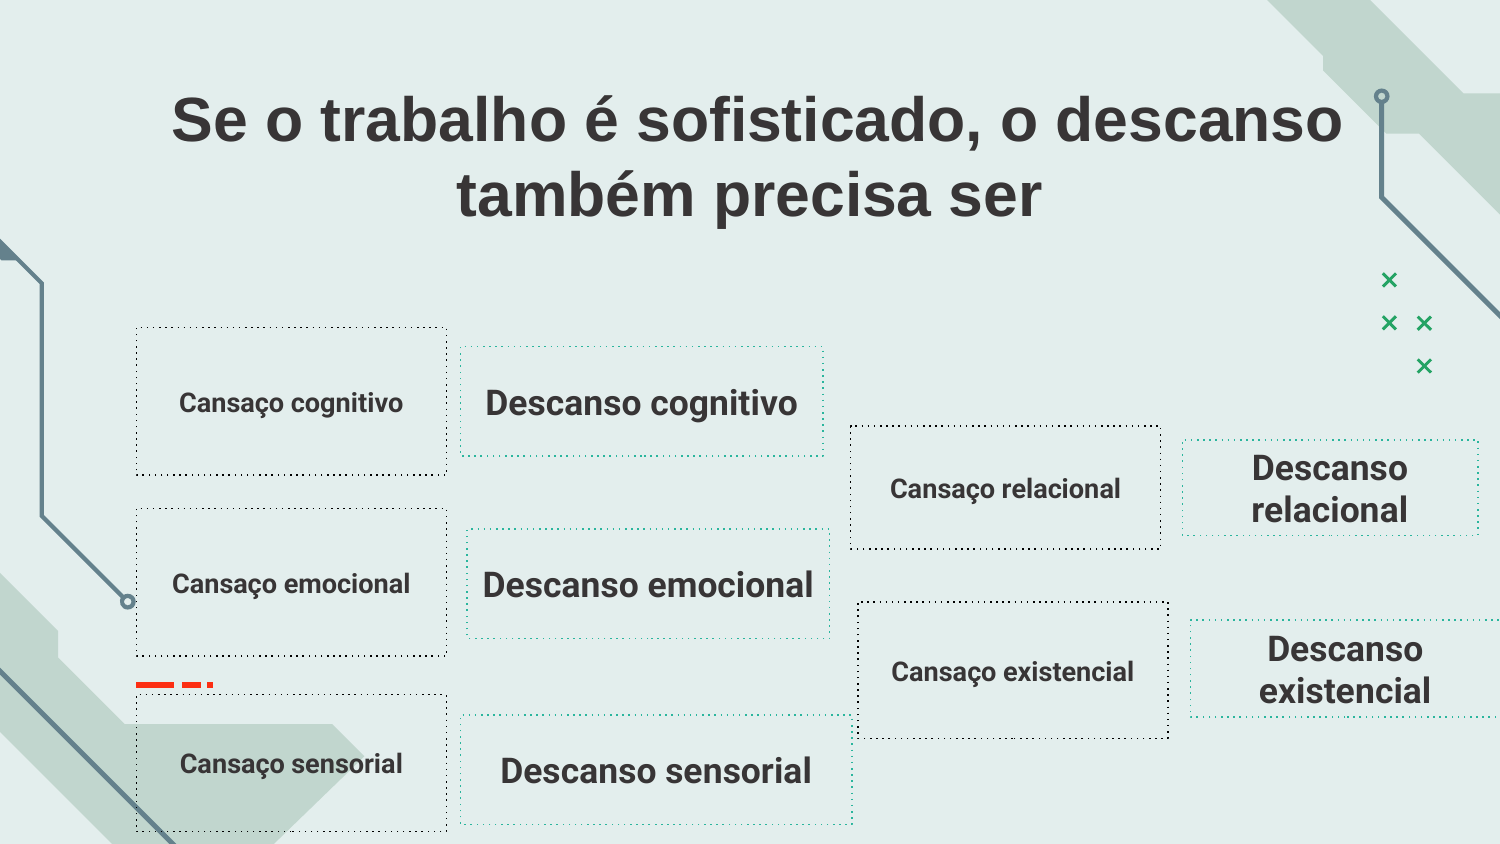

# Se o trabalho é sofisticado, o descanso também precisa ser
Cansaço cognitivo
Descanso cognitivo
Cansaço relacional
Descanso relacional
Cansaço emocional
Descanso emocional
Cansaço existencial
Descanso existencial
Cansaço sensorial
Descanso sensorial